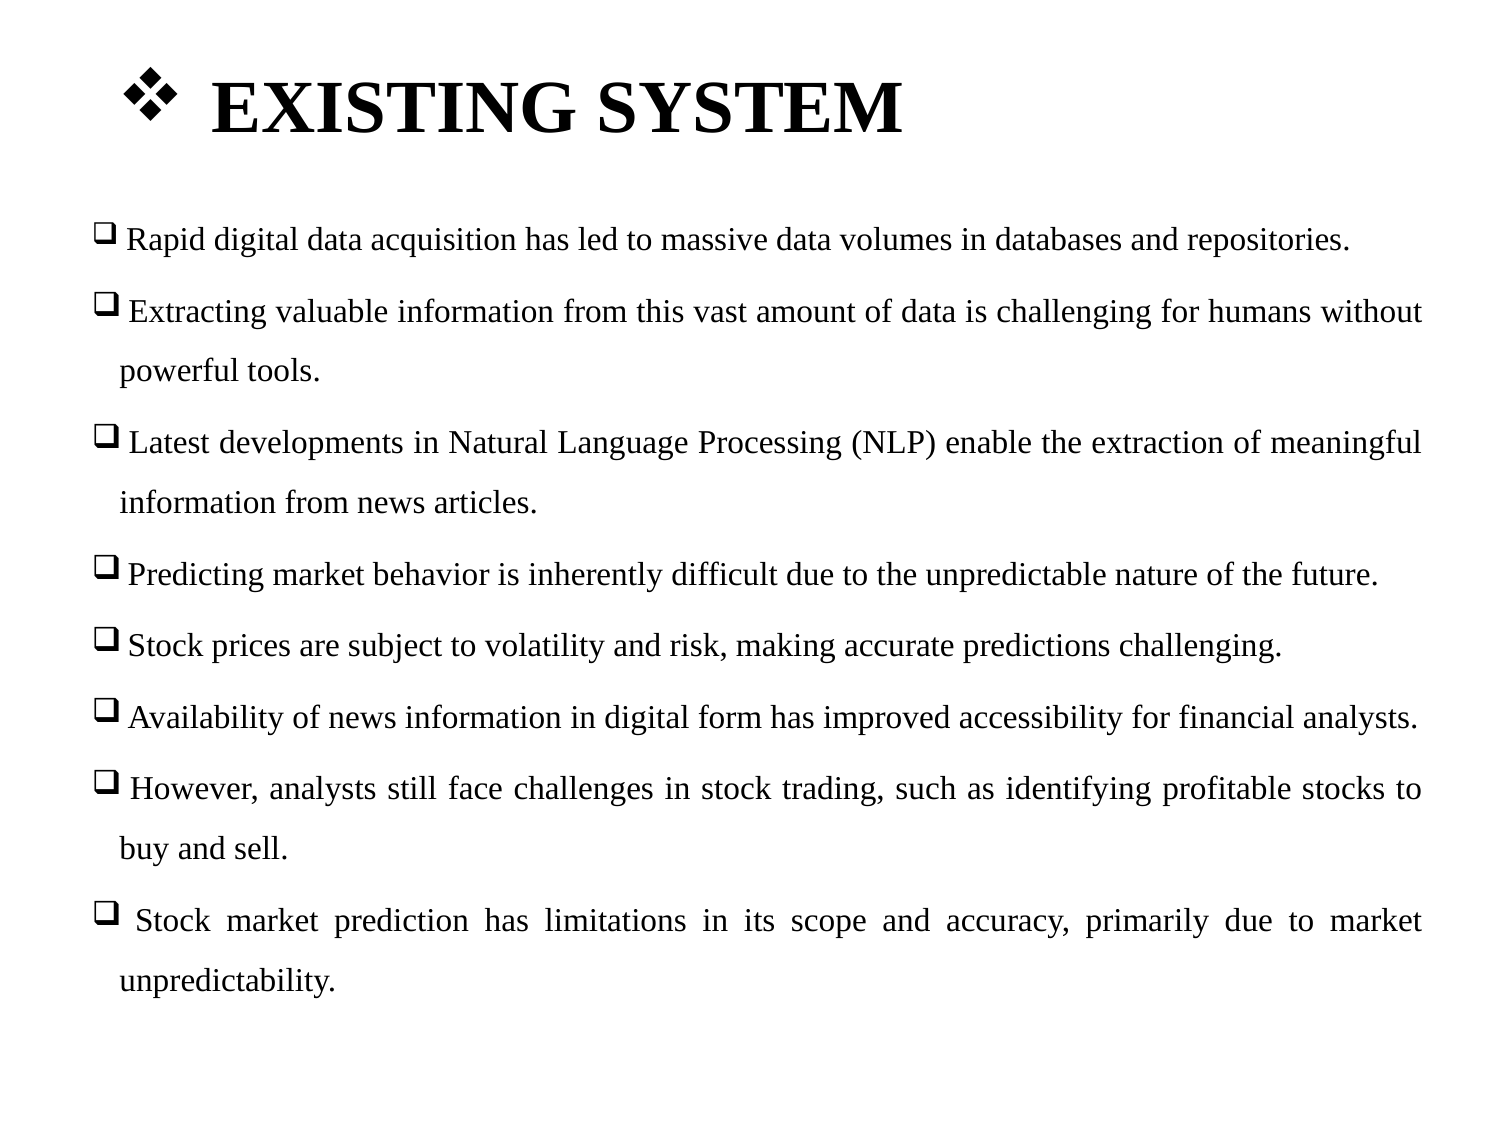

# EXISTING SYSTEM
 Rapid digital data acquisition has led to massive data volumes in databases and repositories.
 Extracting valuable information from this vast amount of data is challenging for humans without powerful tools.
 Latest developments in Natural Language Processing (NLP) enable the extraction of meaningful information from news articles.
 Predicting market behavior is inherently difficult due to the unpredictable nature of the future.
 Stock prices are subject to volatility and risk, making accurate predictions challenging.
 Availability of news information in digital form has improved accessibility for financial analysts.
 However, analysts still face challenges in stock trading, such as identifying profitable stocks to buy and sell.
 Stock market prediction has limitations in its scope and accuracy, primarily due to market unpredictability.